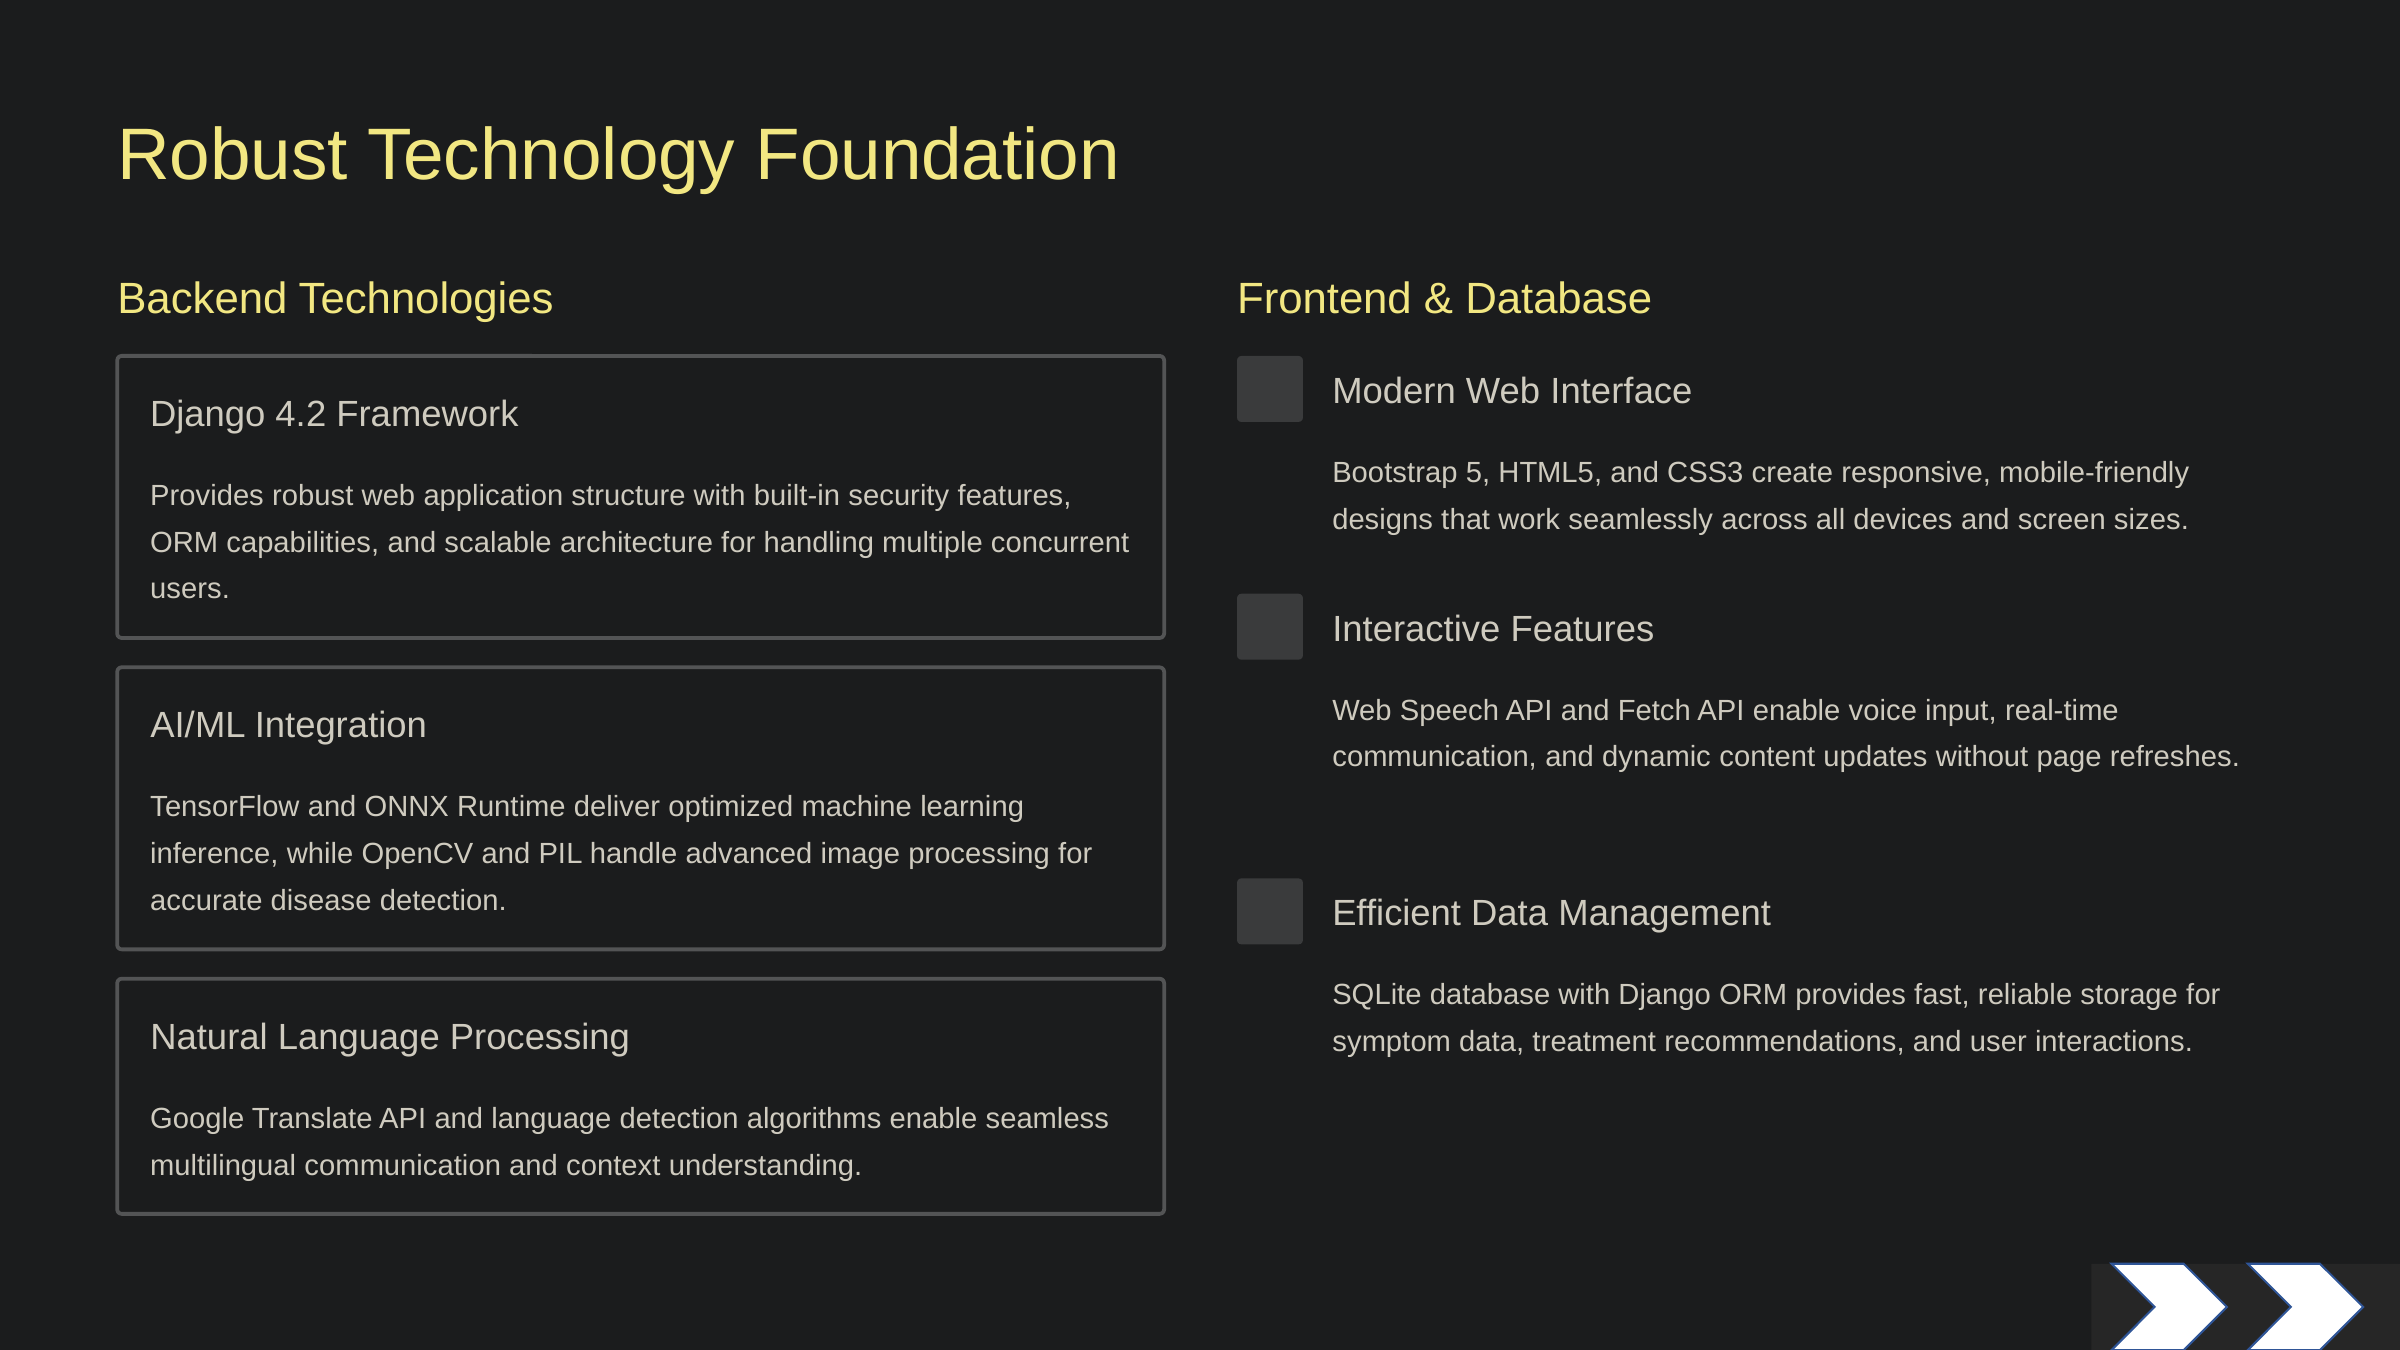

Robust Technology Foundation
Backend Technologies
Frontend & Database

Modern Web Interface
Django 4.2 Framework
Bootstrap 5, HTML5, and CSS3 create responsive, mobile-friendly designs that work seamlessly across all devices and screen sizes.
Provides robust web application structure with built-in security features, ORM capabilities, and scalable architecture for handling multiple concurrent users.

Interactive Features

Web Speech API and Fetch API enable voice input, real-time communication, and dynamic content updates without page refreshes.
AI/ML Integration
TensorFlow and ONNX Runtime deliver optimized machine learning inference, while OpenCV and PIL handle advanced image processing for accurate disease detection.

Efficient Data Management
SQLite database with Django ORM provides fast, reliable storage for symptom data, treatment recommendations, and user interactions.

Natural Language Processing
Google Translate API and language detection algorithms enable seamless multilingual communication and context understanding.